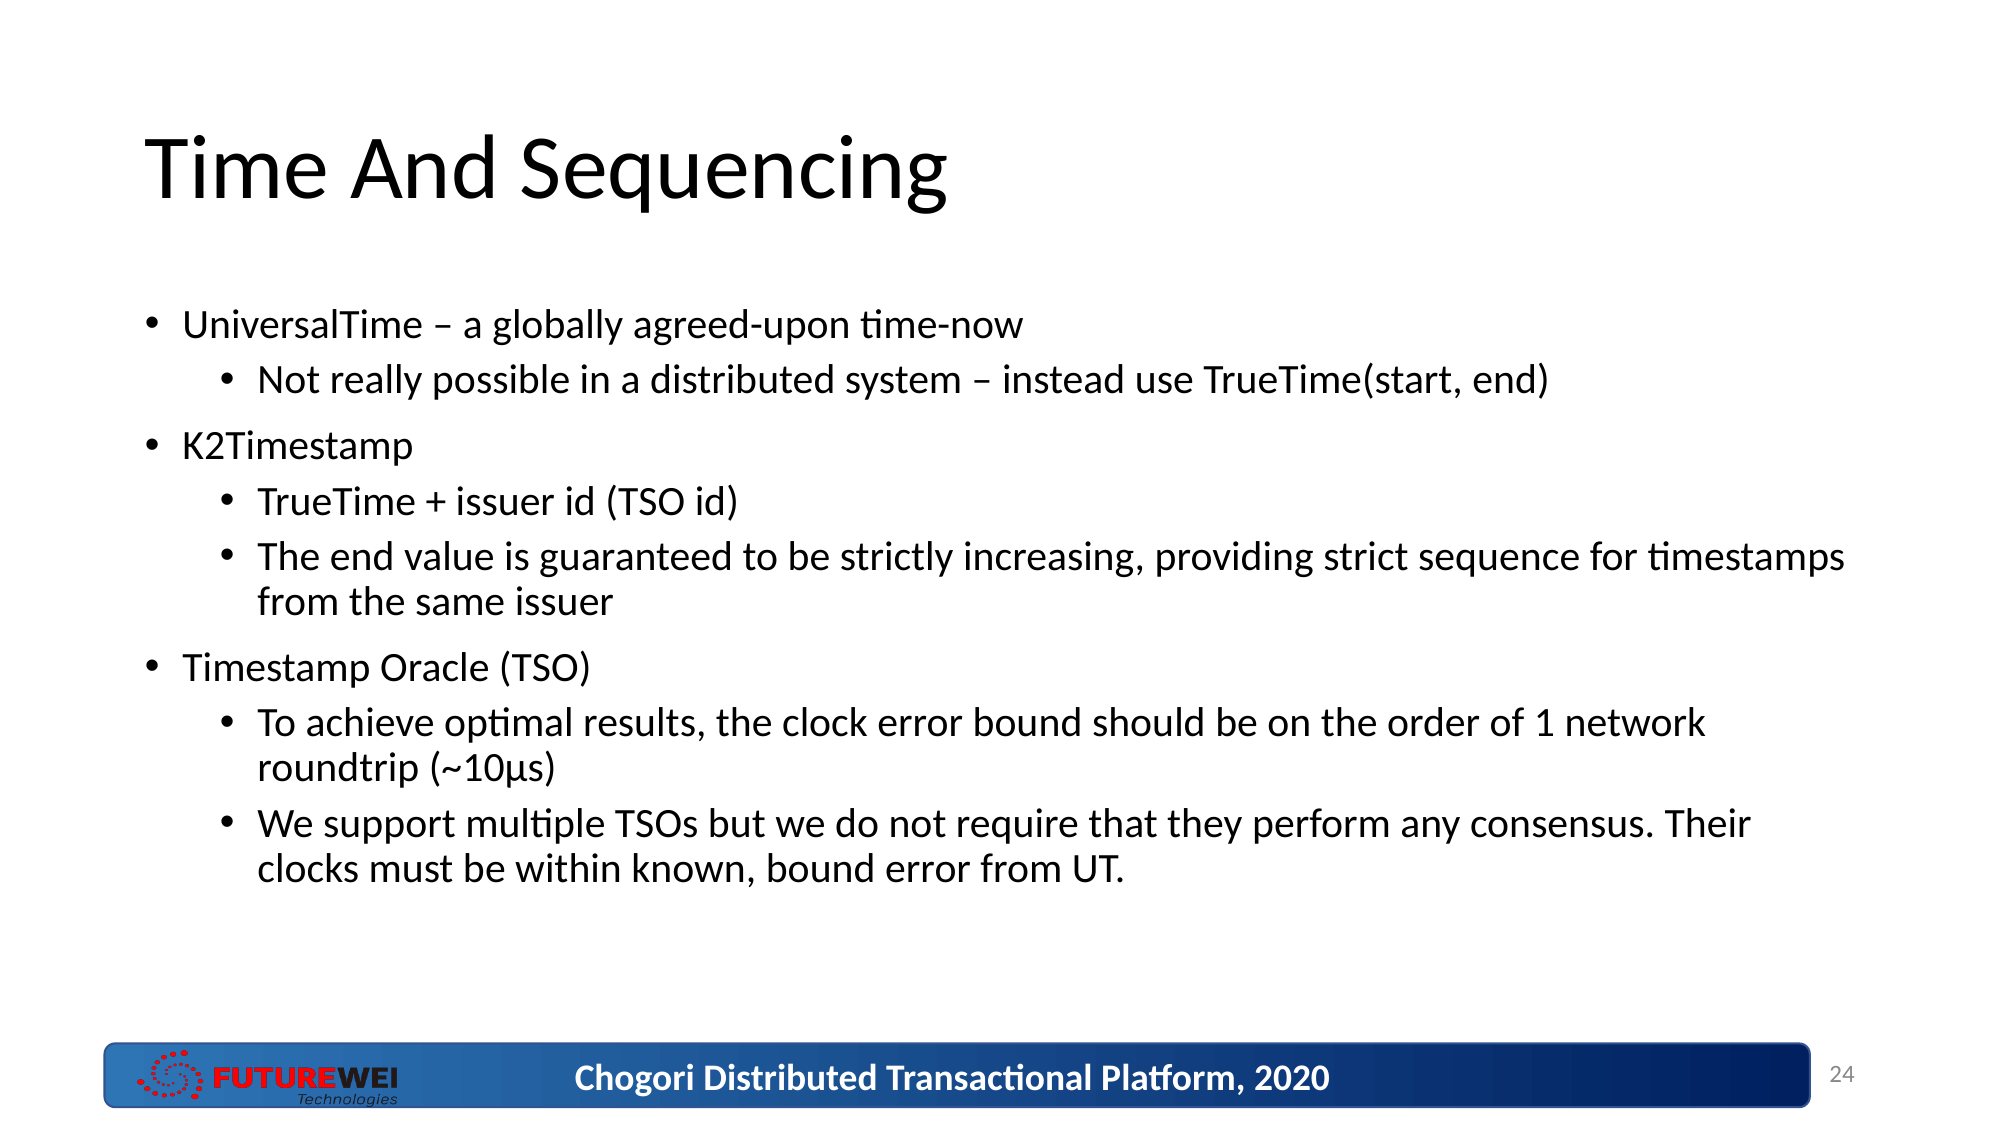

# Time And Sequencing
UniversalTime – a globally agreed-upon time-now
Not really possible in a distributed system – instead use TrueTime(start, end)
K2Timestamp
TrueTime + issuer id (TSO id)
The end value is guaranteed to be strictly increasing, providing strict sequence for timestamps from the same issuer
Timestamp Oracle (TSO)
To achieve optimal results, the clock error bound should be on the order of 1 network roundtrip (~10µs)
We support multiple TSOs but we do not require that they perform any consensus. Their clocks must be within known, bound error from UT.
24